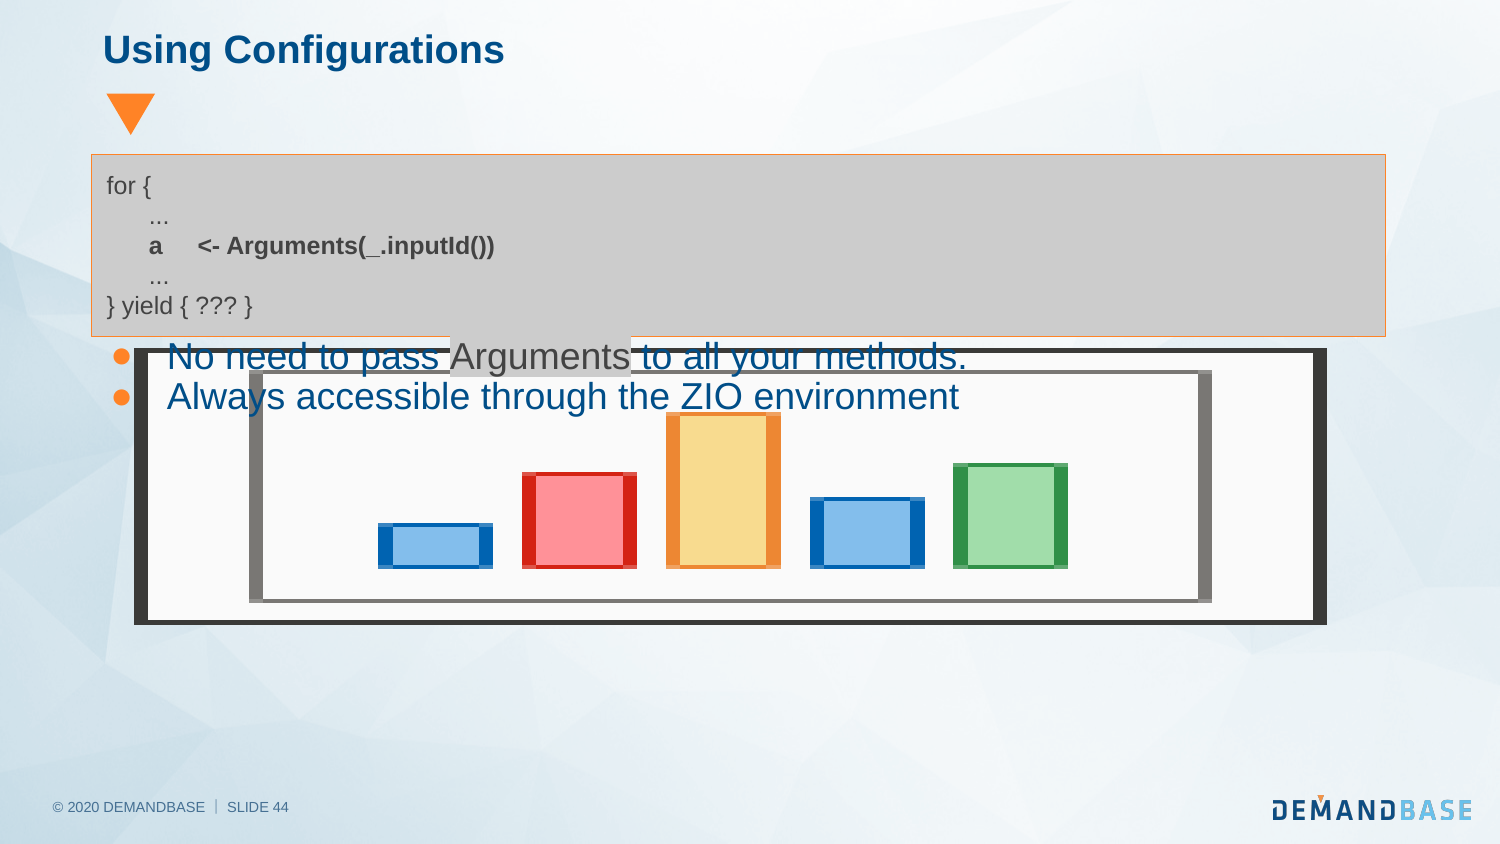

# Using Configurations
for {
      ...
      a     <- Arguments(_.inputId())
      ...
} yield { ??? }

No need to pass Arguments to all your methods.
Always accessible through the ZIO environment